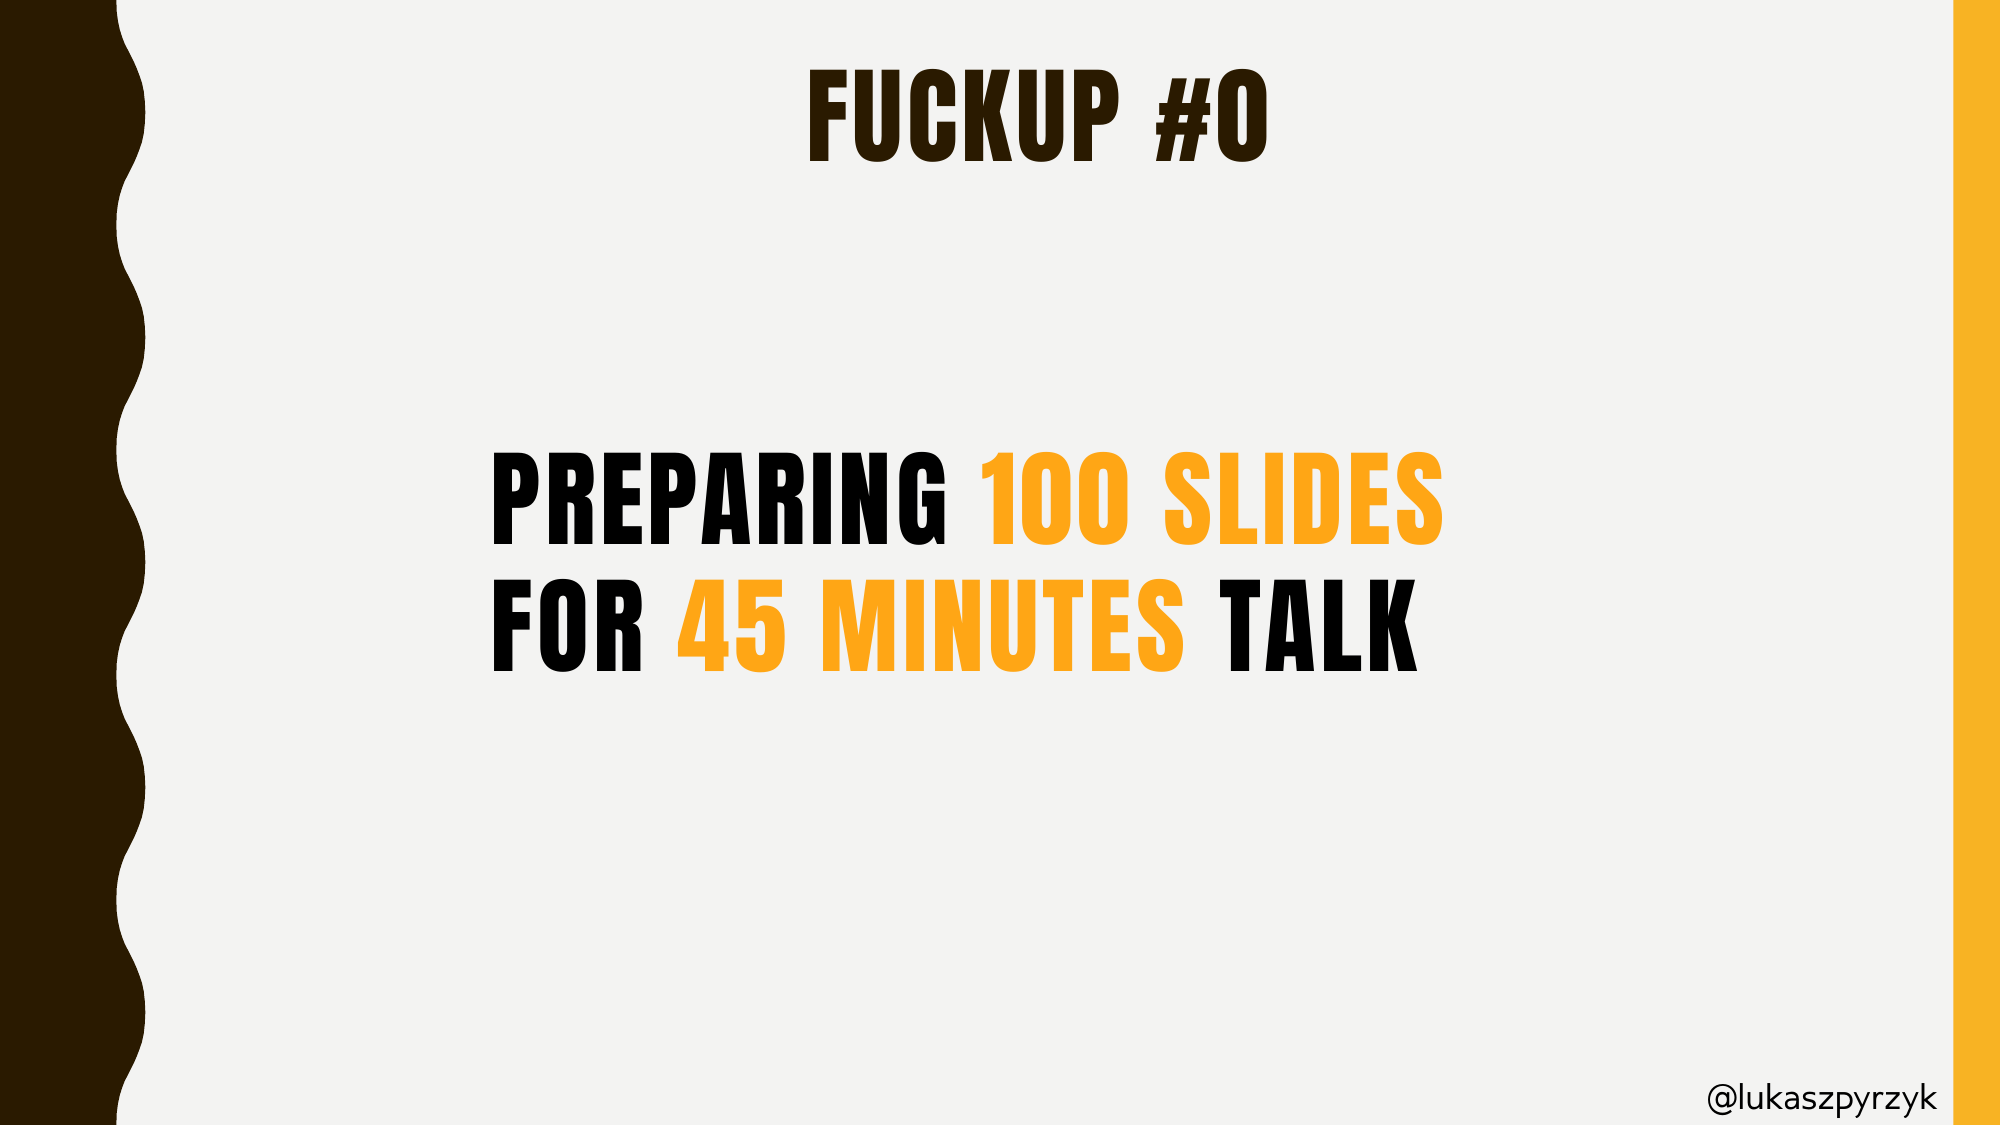

# Fuckup #0
preparing 100 slides
for 45 minutes talk
@lukaszpyrzyk